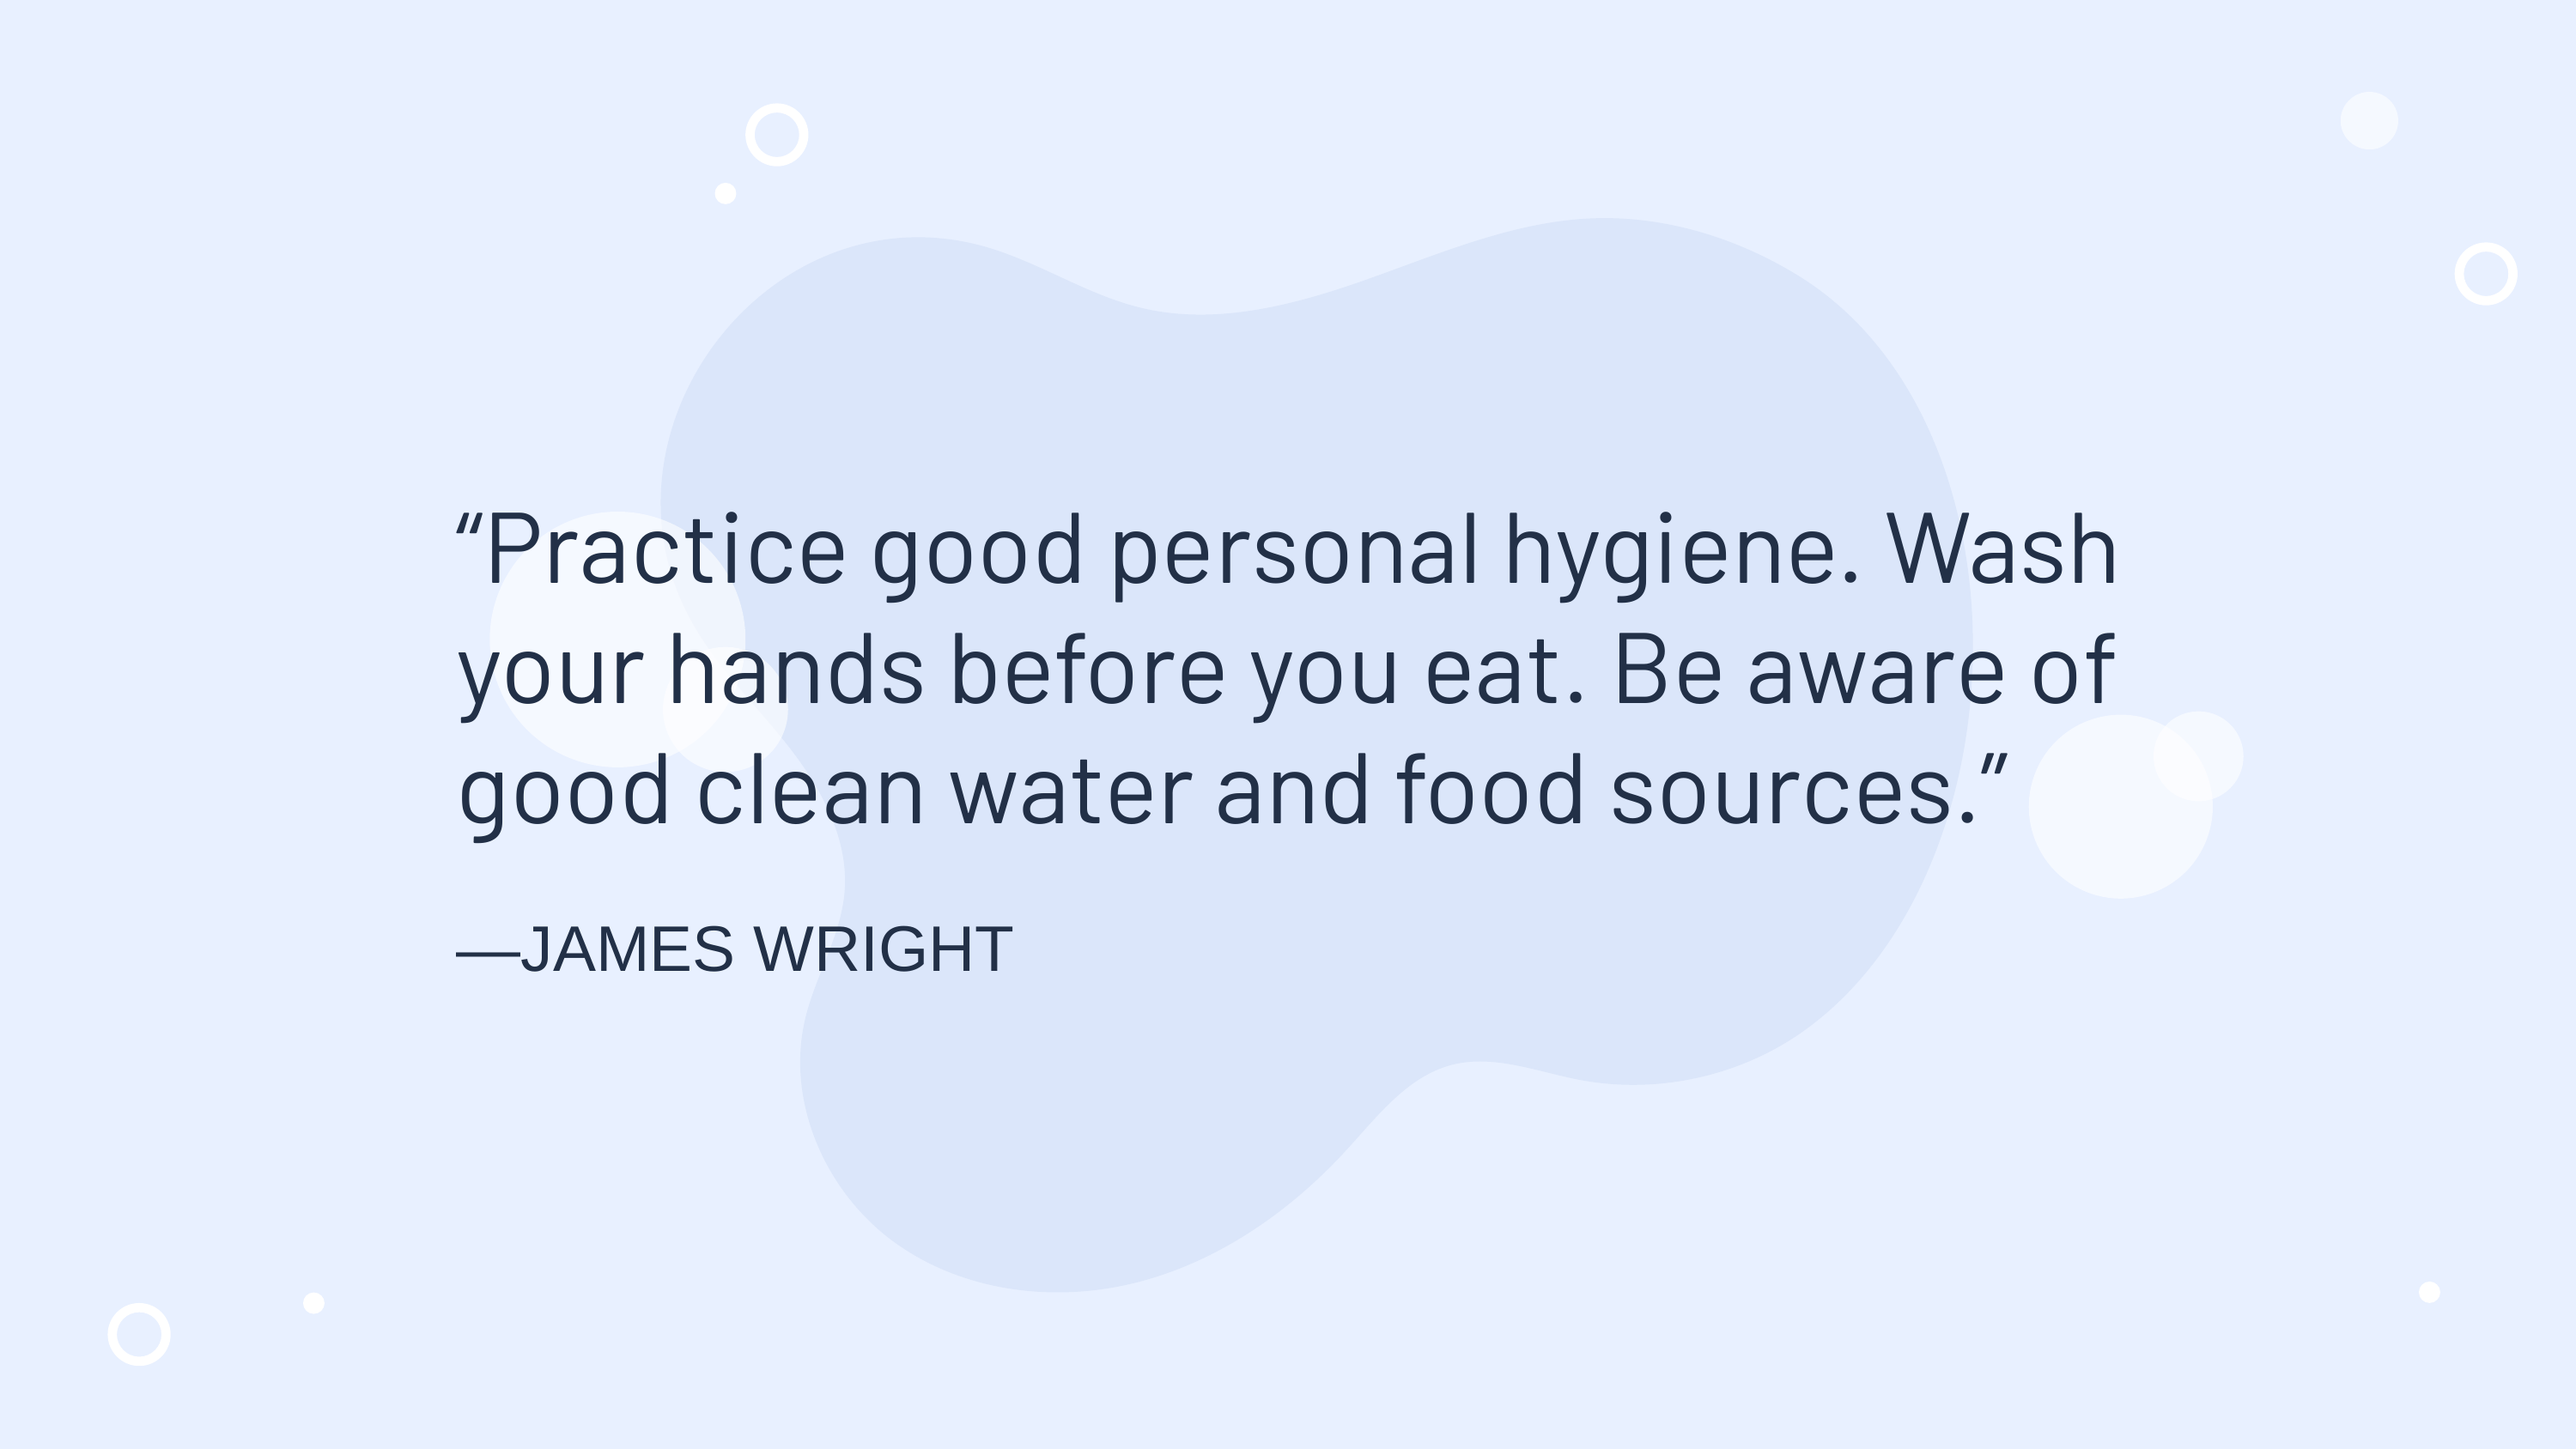

“Practice good personal hygiene. Wash your hands before you eat. Be aware of good clean water and food sources.”
# —JAMES WRIGHT